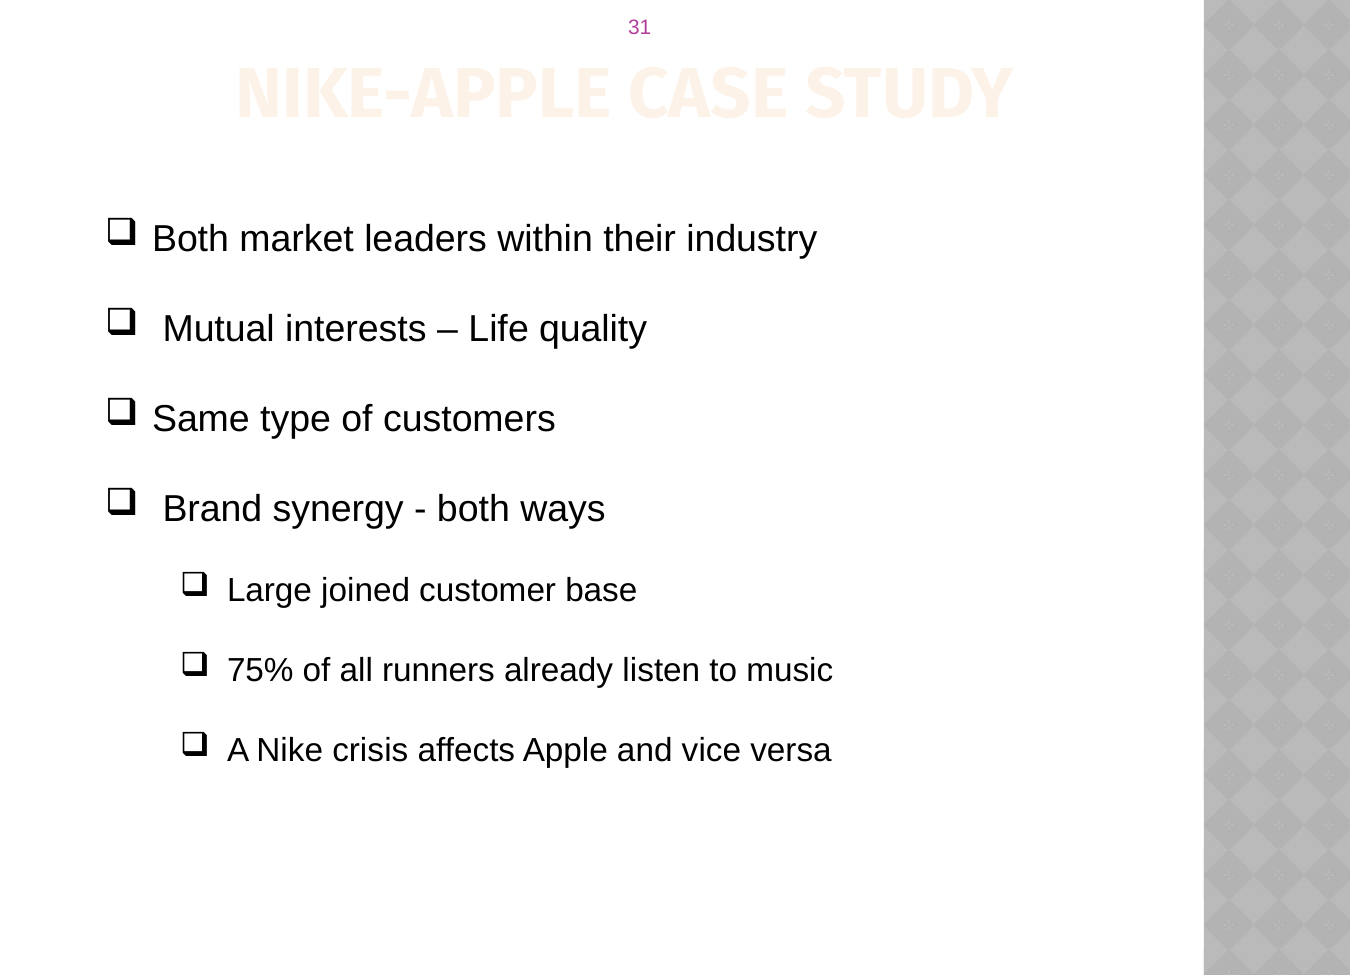

Nike-apple case study
Both market leaders within their industry
 Mutual interests – Life quality
Same type of customers
 Brand synergy - both ways
Large joined customer base
75% of all runners already listen to music
A Nike crisis affects Apple and vice versa